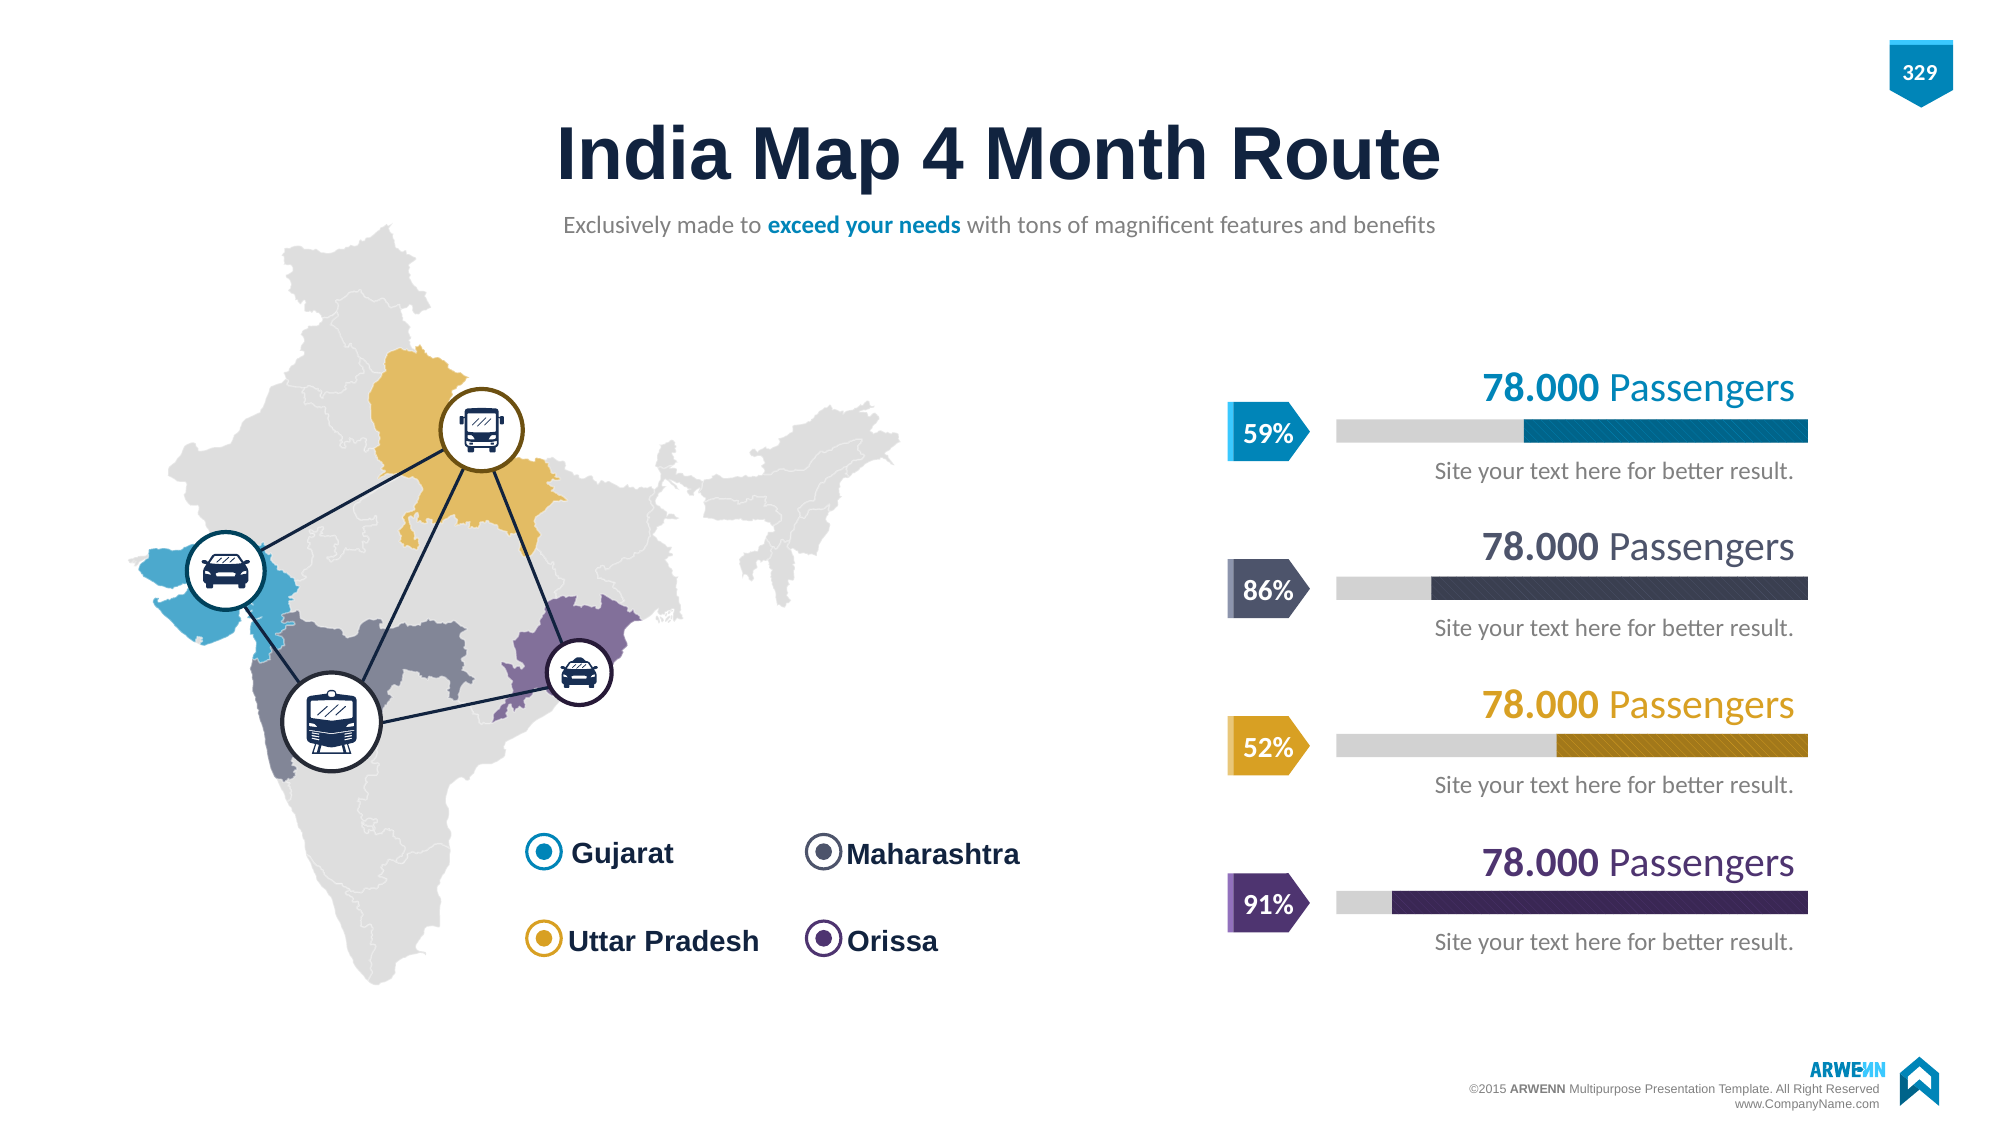

# India Map 4 Month Route
Exclusively made to exceed your needs with tons of magnificent features and benefits

78.000 Passengers

59%

Site your text here for better result.
78.000 Passengers

86%

Site your text here for better result.

78.000 Passengers

52%

Site your text here for better result.
78.000 Passengers
Gujarat

Maharashtra

91%

Uttar Pradesh

Orissa

Site your text here for better result.